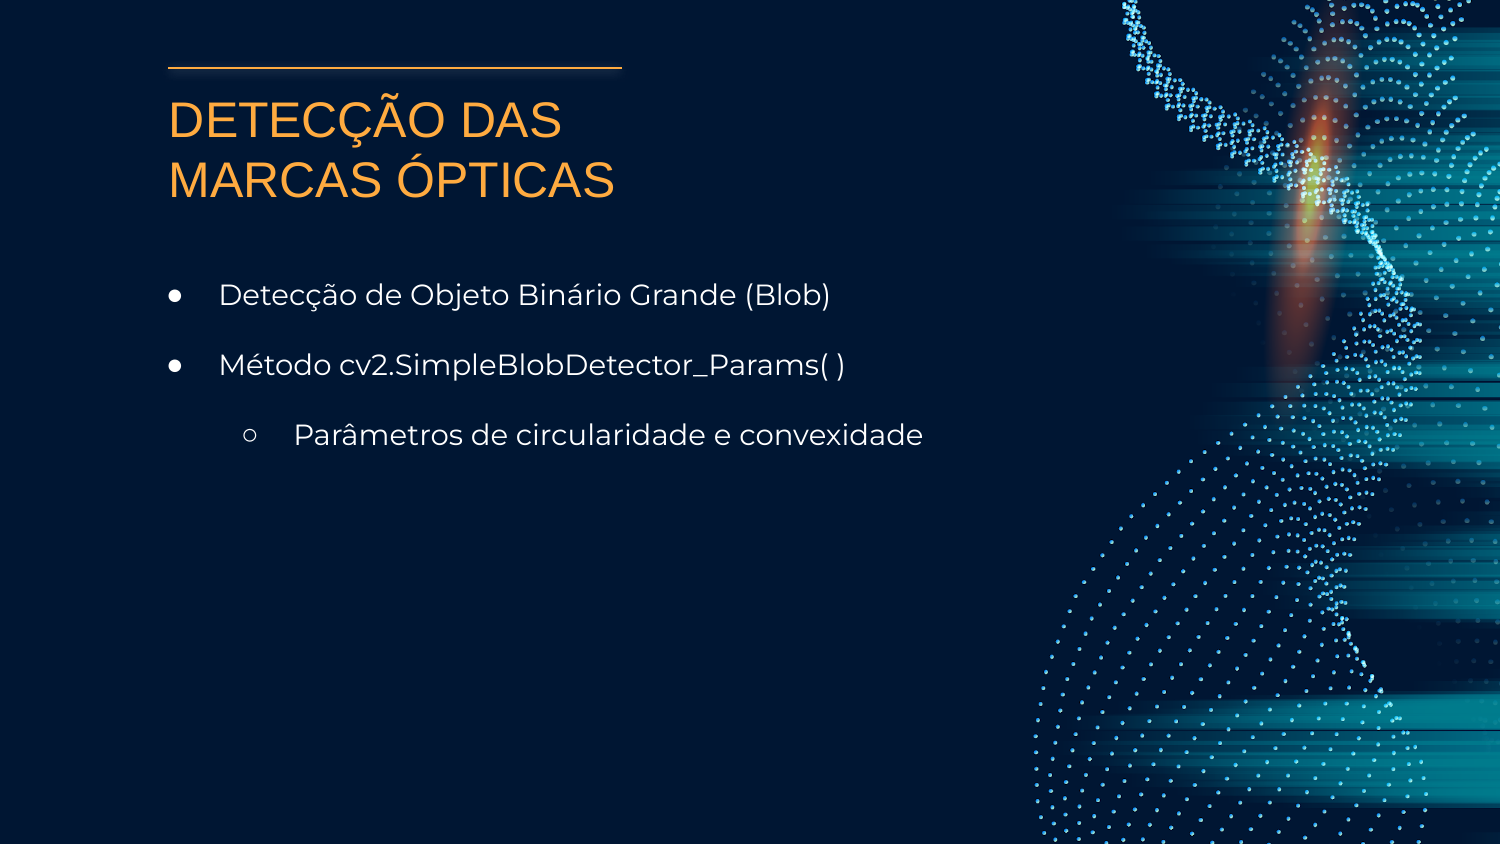

# DETECÇÃO DAS
MARCAS ÓPTICAS
Detecção de Objeto Binário Grande (Blob)

Método cv2.SimpleBlobDetector_Params( )

Parâmetros de circularidade e convexidade